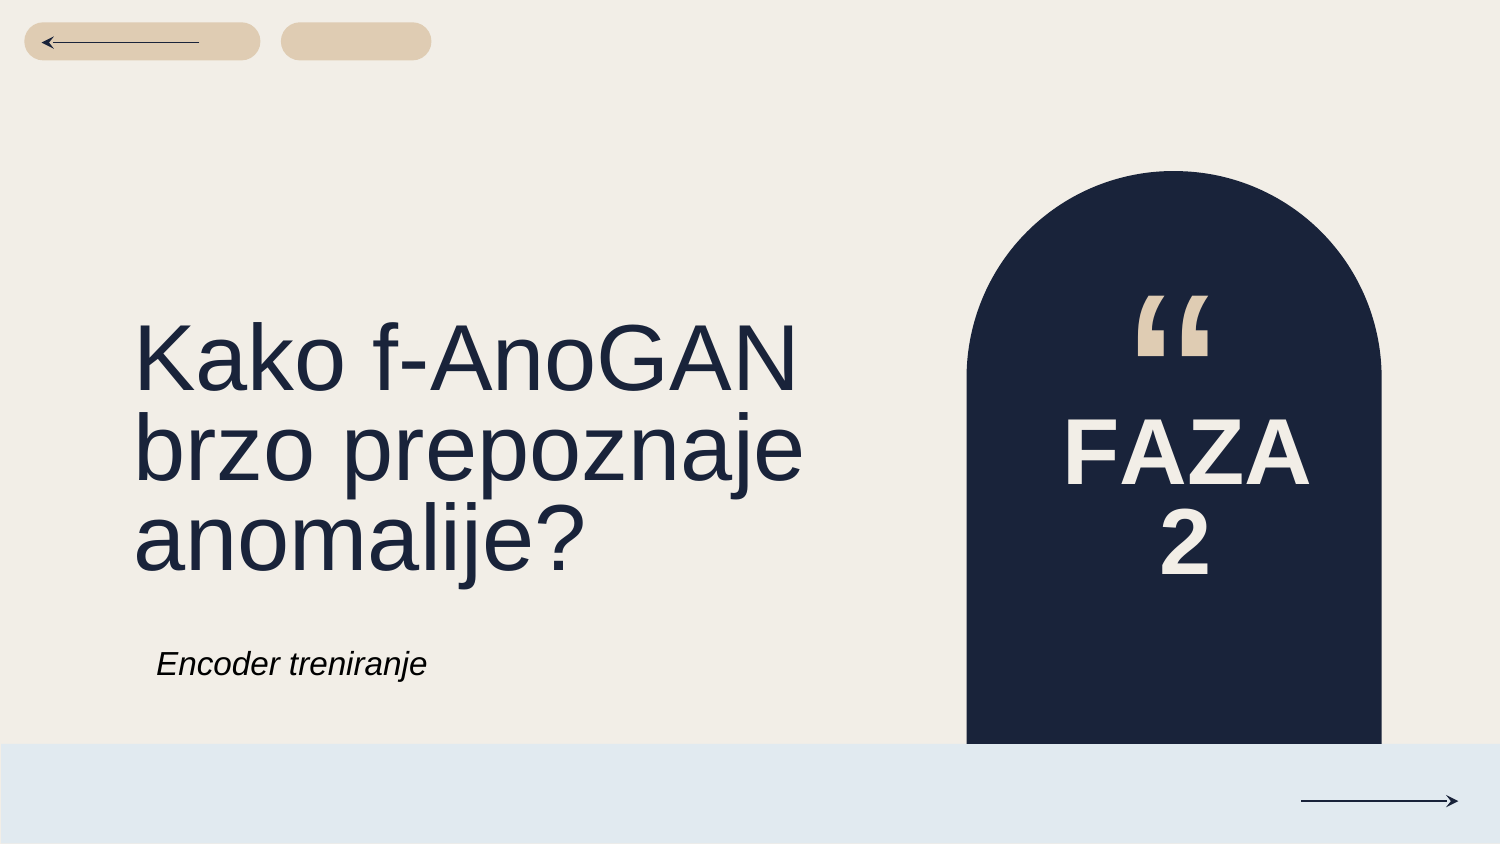

# Kako f-AnoGAN brzo prepoznaje anomalije?
“
FAZA 2
Encoder treniranje